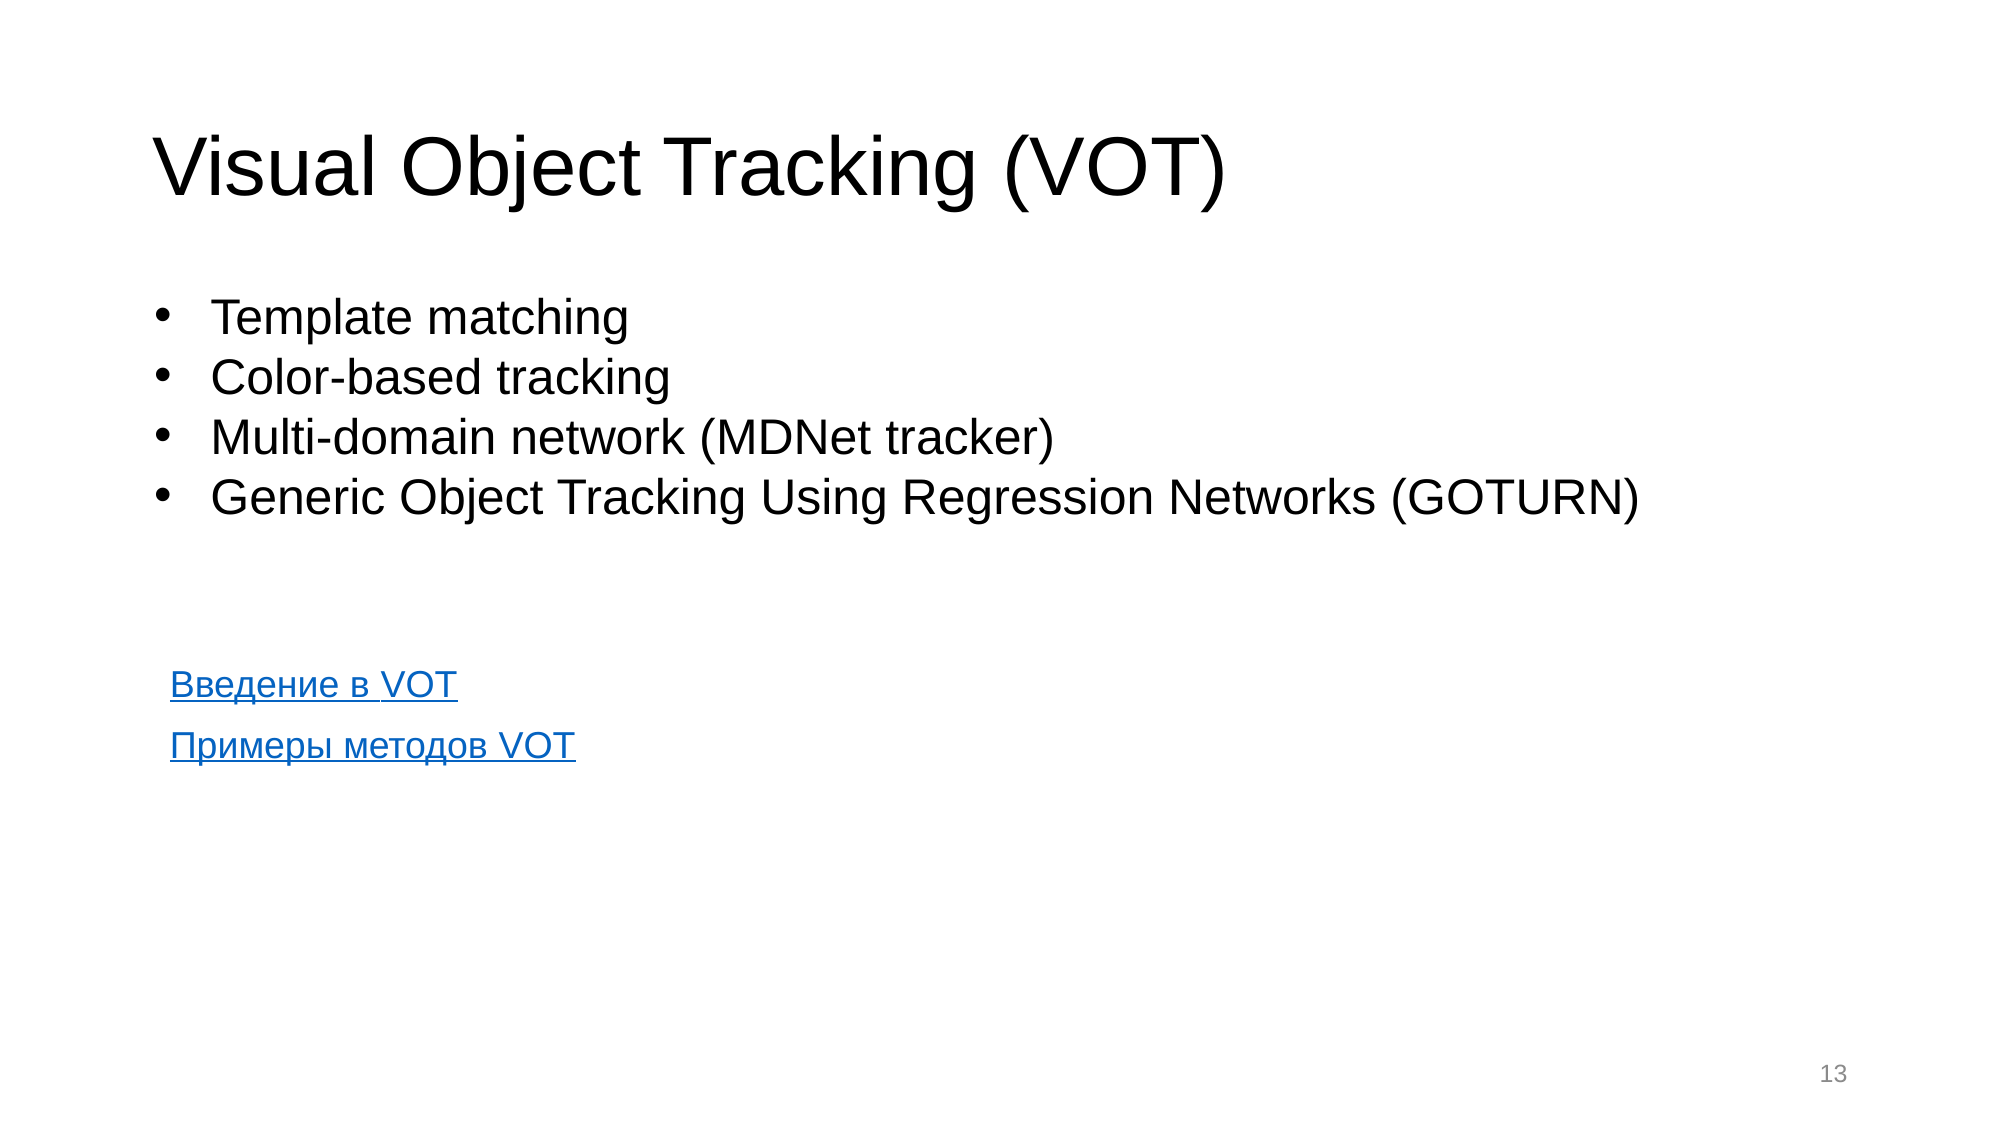

# Visual Object Tracking (VOT)
Template matching
Color-based tracking
Multi-domain network (MDNet tracker)
Generic Object Tracking Using Regression Networks (GOTURN)
Введение в VOT
Примеры методов VOT
13